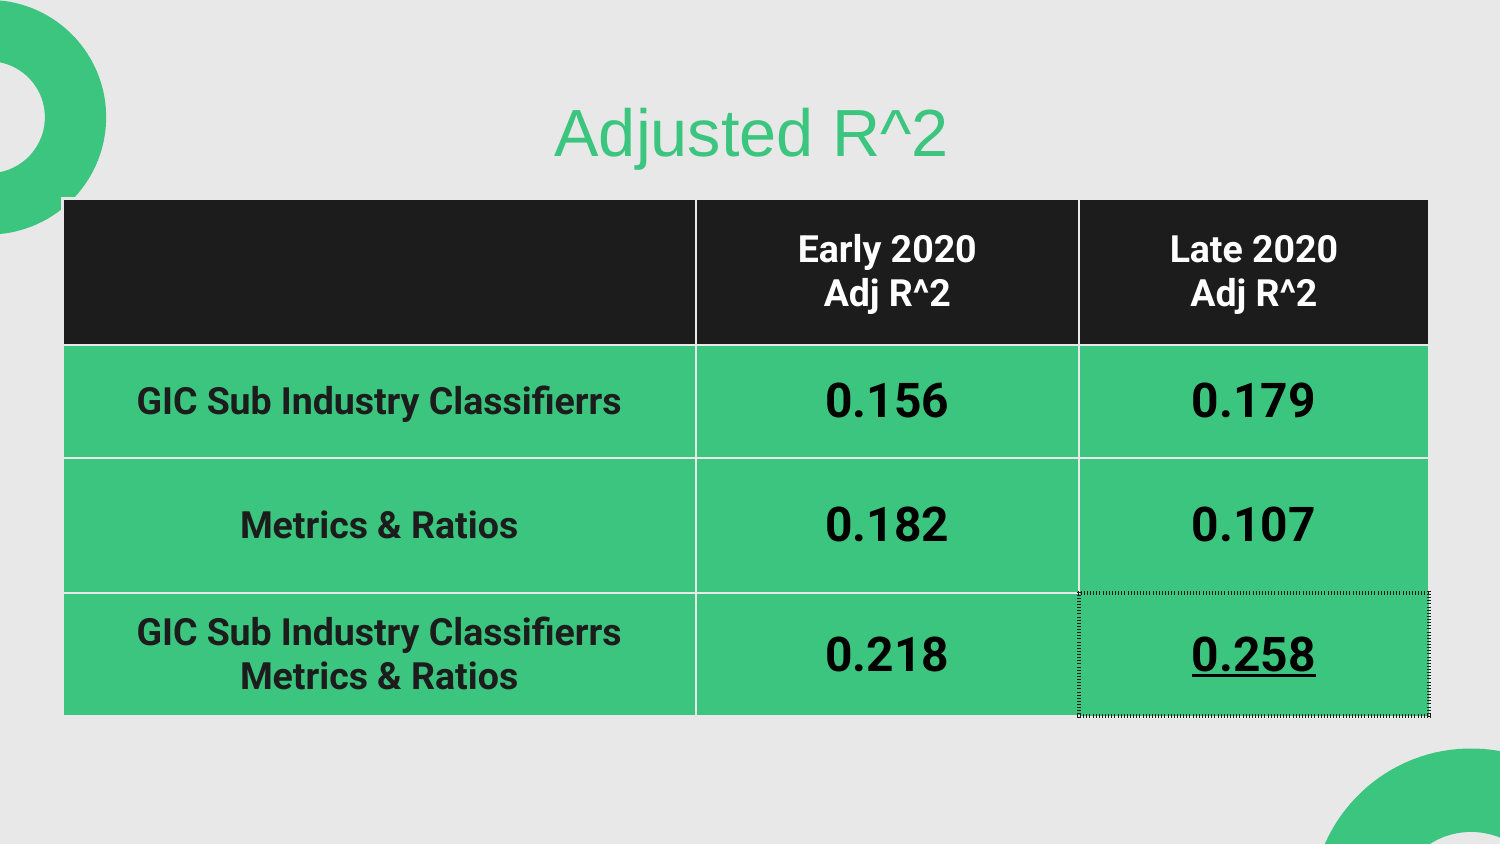

# Adjusted R^2
|  | Early 2020 Adj R^2 | Late 2020 Adj R^2 |
| --- | --- | --- |
| GIC Sub Industry Classifierrs | 0.156 | 0.179 |
| Metrics & Ratios | 0.182 | 0.107 |
| GIC Sub Industry Classifierrs Metrics & Ratios | 0.218 | 0.258 |